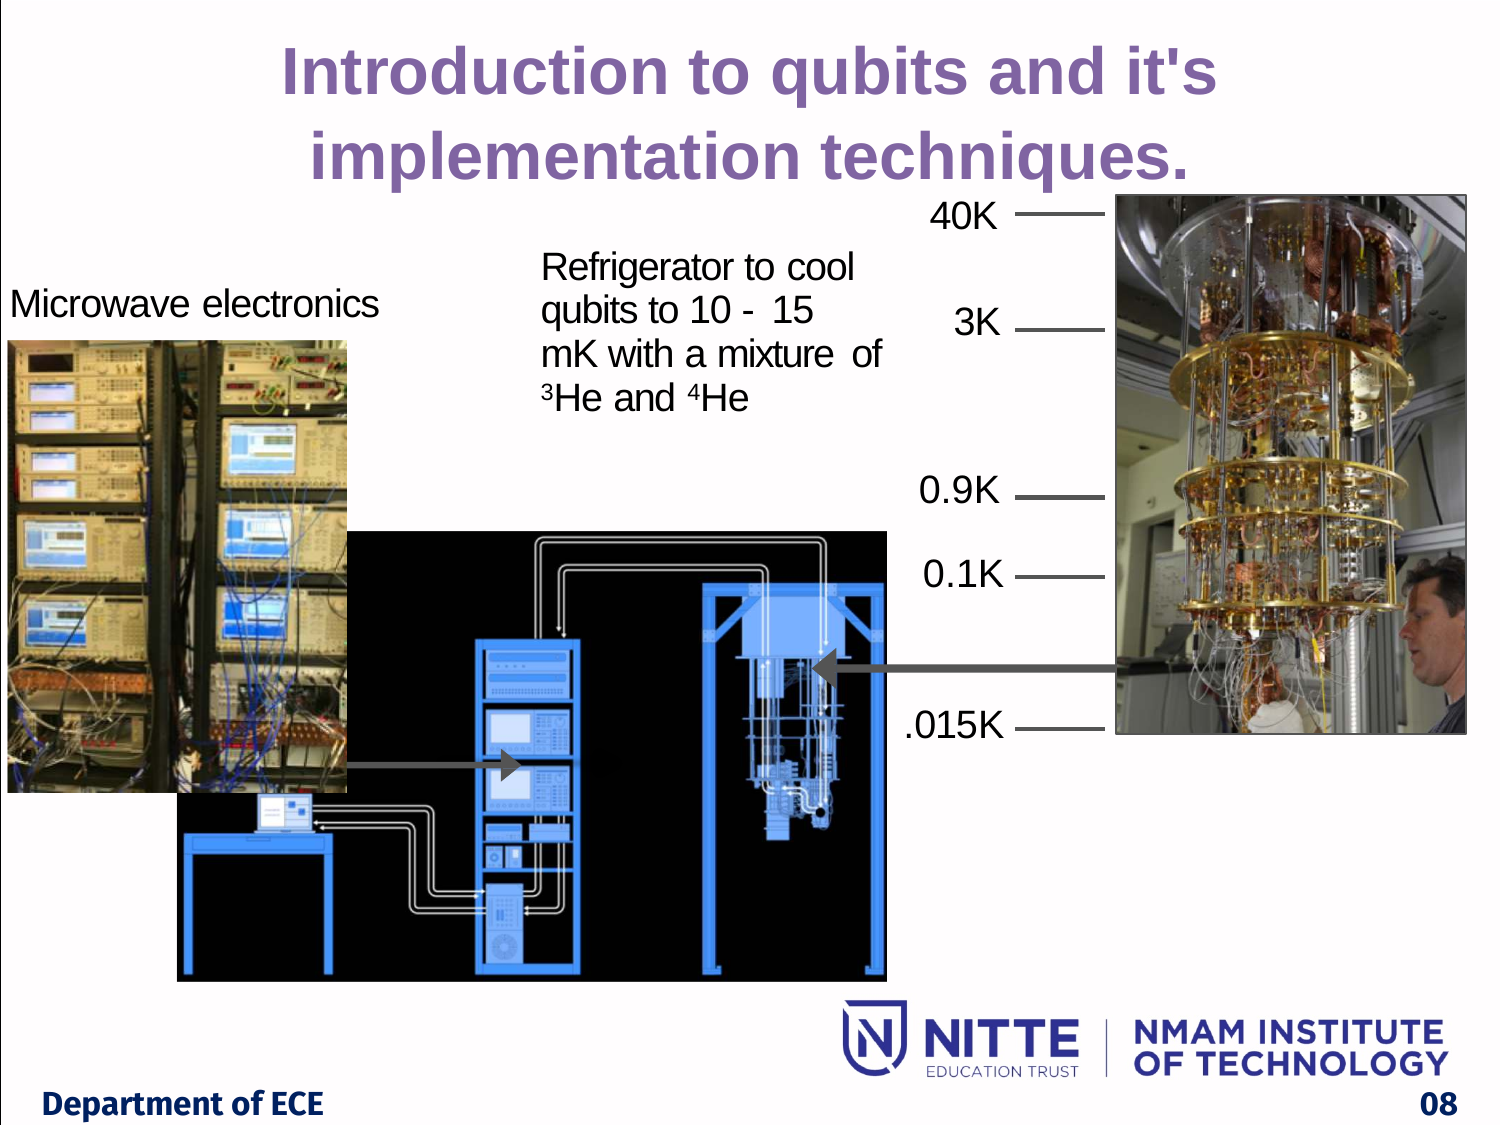

# Introduction to qubits and it's implementation techniques.
40K

Refrigerator to cool  qubits to 10 - 15  mK with a mixture  of 3He and 4He
Microwave electronics
3K

0.9K

0.1K

.015K

Department of ECE
08